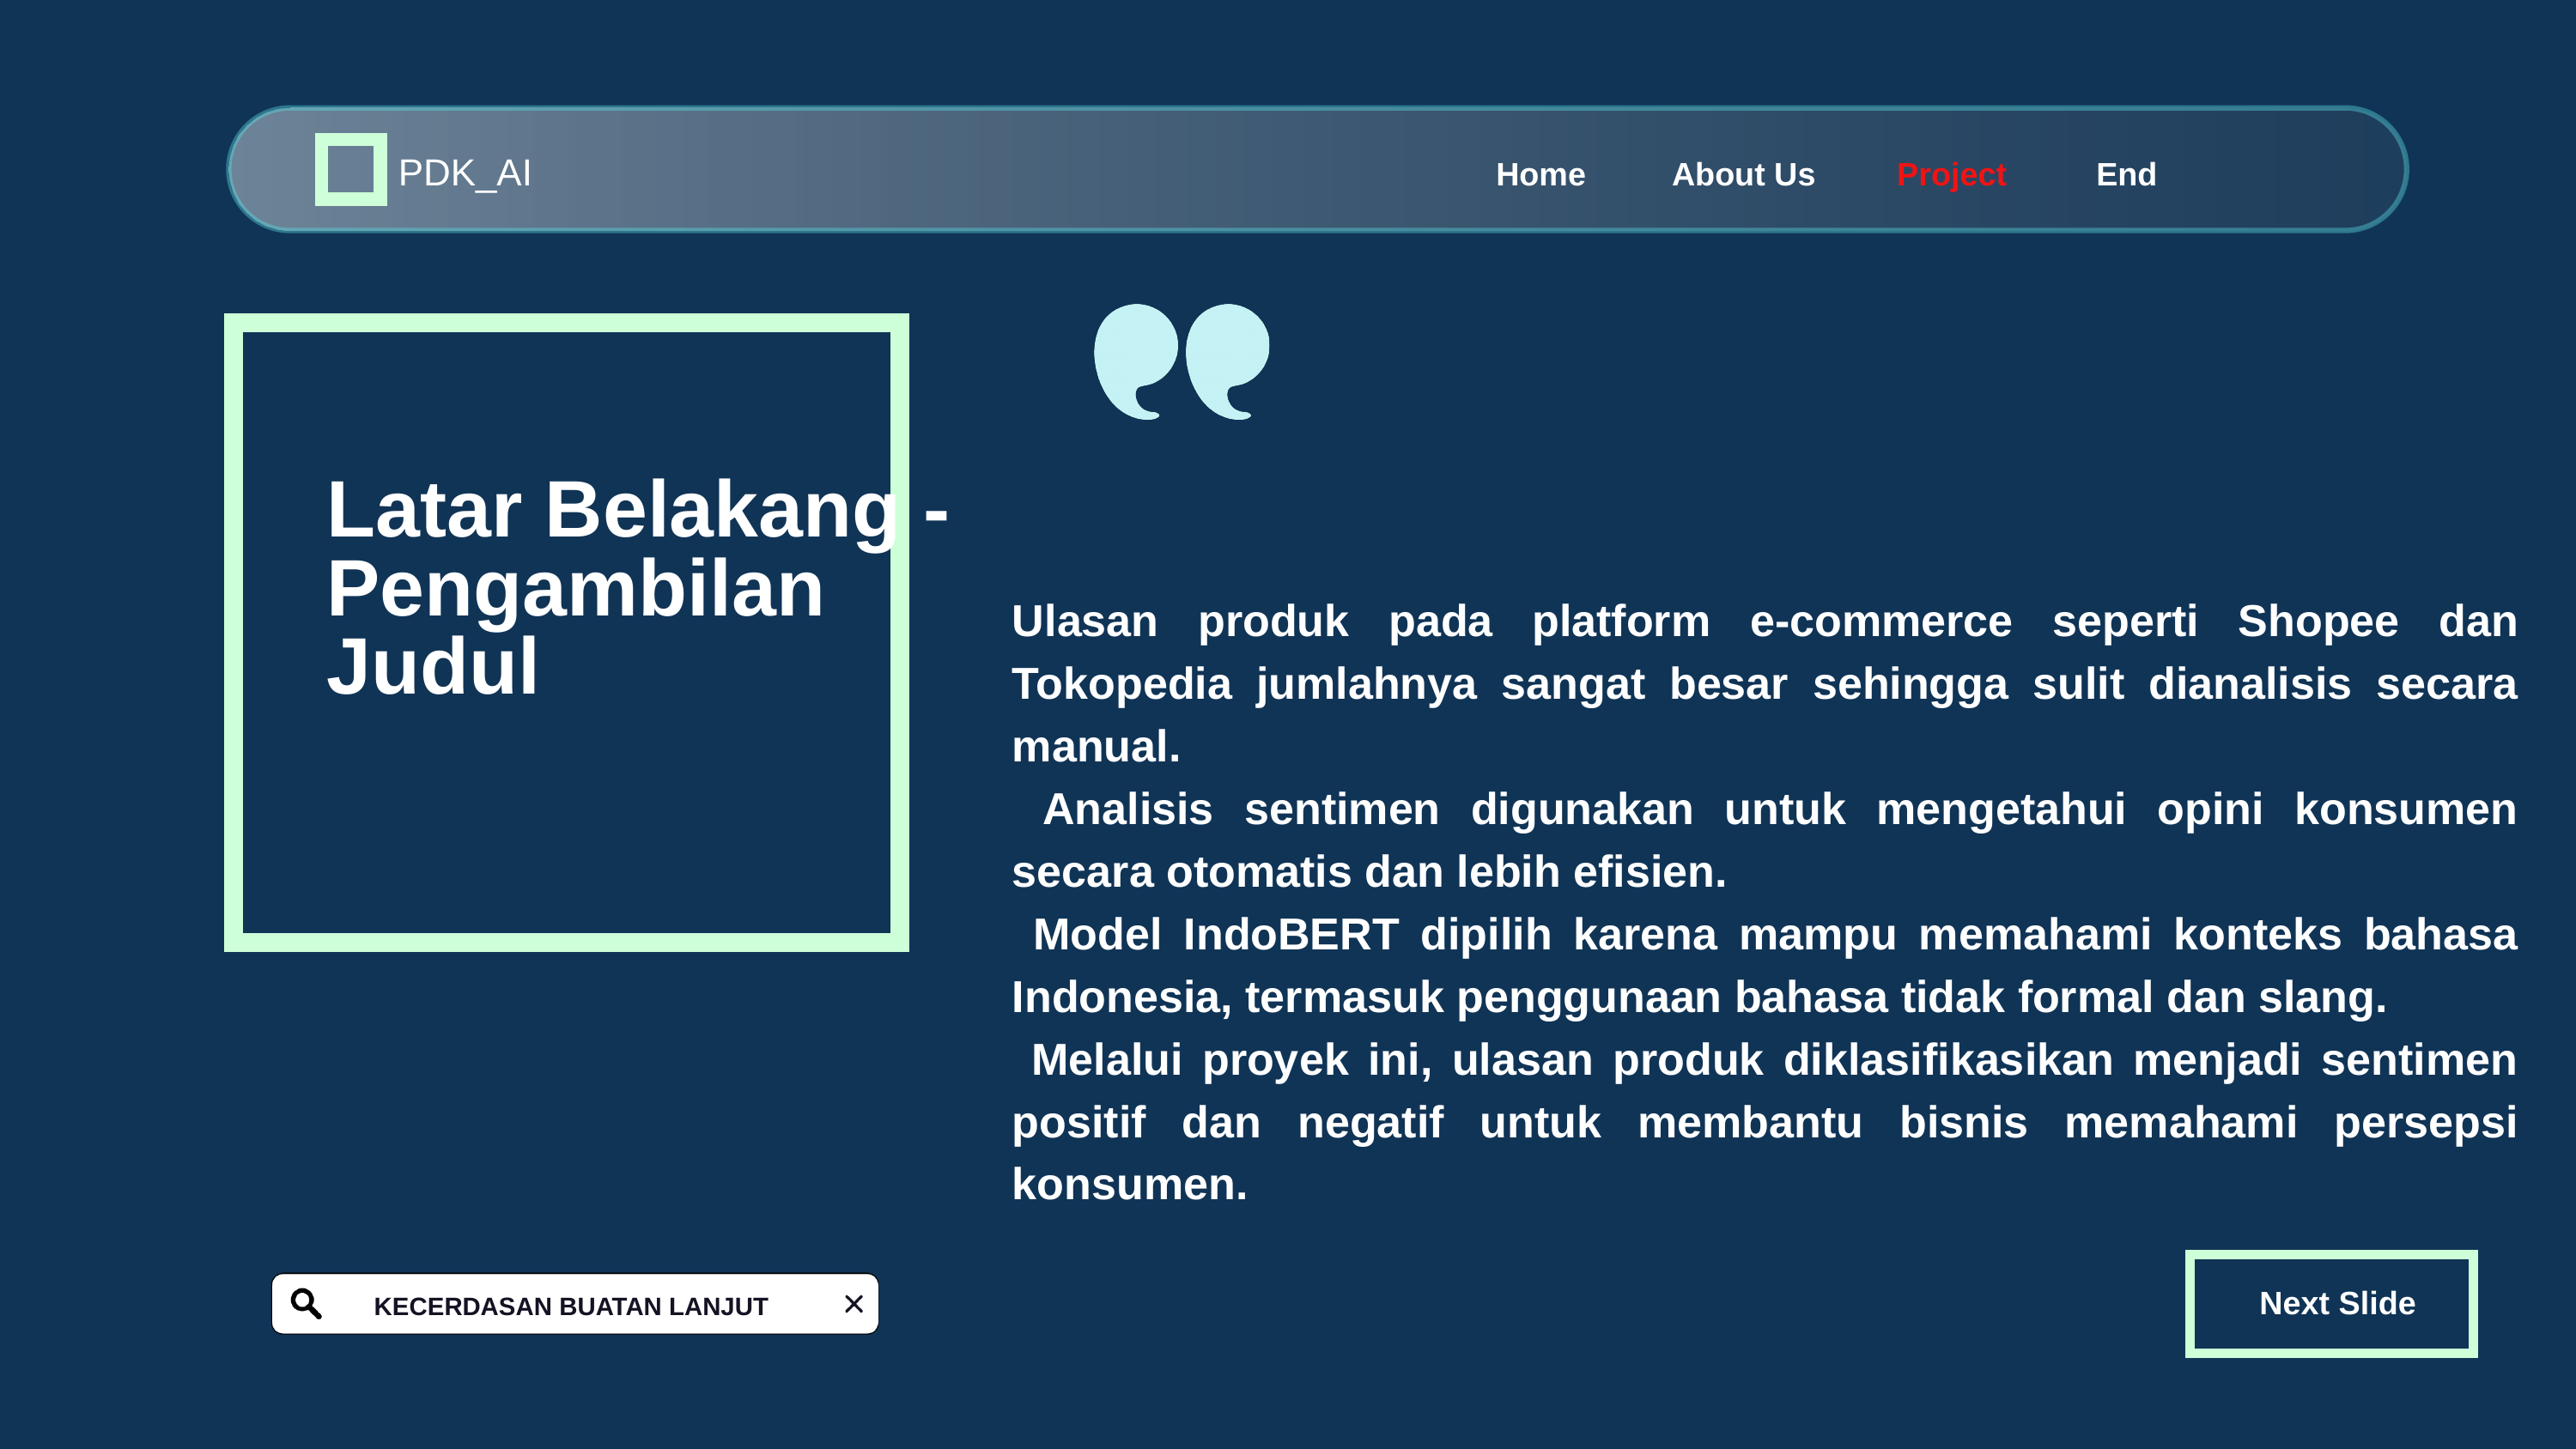

PDK_AI

Home
About Us
Project
End

Latar Belakang - Pengambilan Judul
Ulasan produk pada platform e-commerce seperti Shopee dan Tokopedia jumlahnya sangat besar sehingga sulit dianalisis secara manual.
 Analisis sentimen digunakan untuk mengetahui opini konsumen secara otomatis dan lebih efisien.
 Model IndoBERT dipilih karena mampu memahami konteks bahasa Indonesia, termasuk penggunaan bahasa tidak formal dan slang.
 Melalui proyek ini, ulasan produk diklasifikasikan menjadi sentimen positif dan negatif untuk membantu bisnis memahami persepsi konsumen.

Next Slide
KECERDASAN BUATAN LANJUT